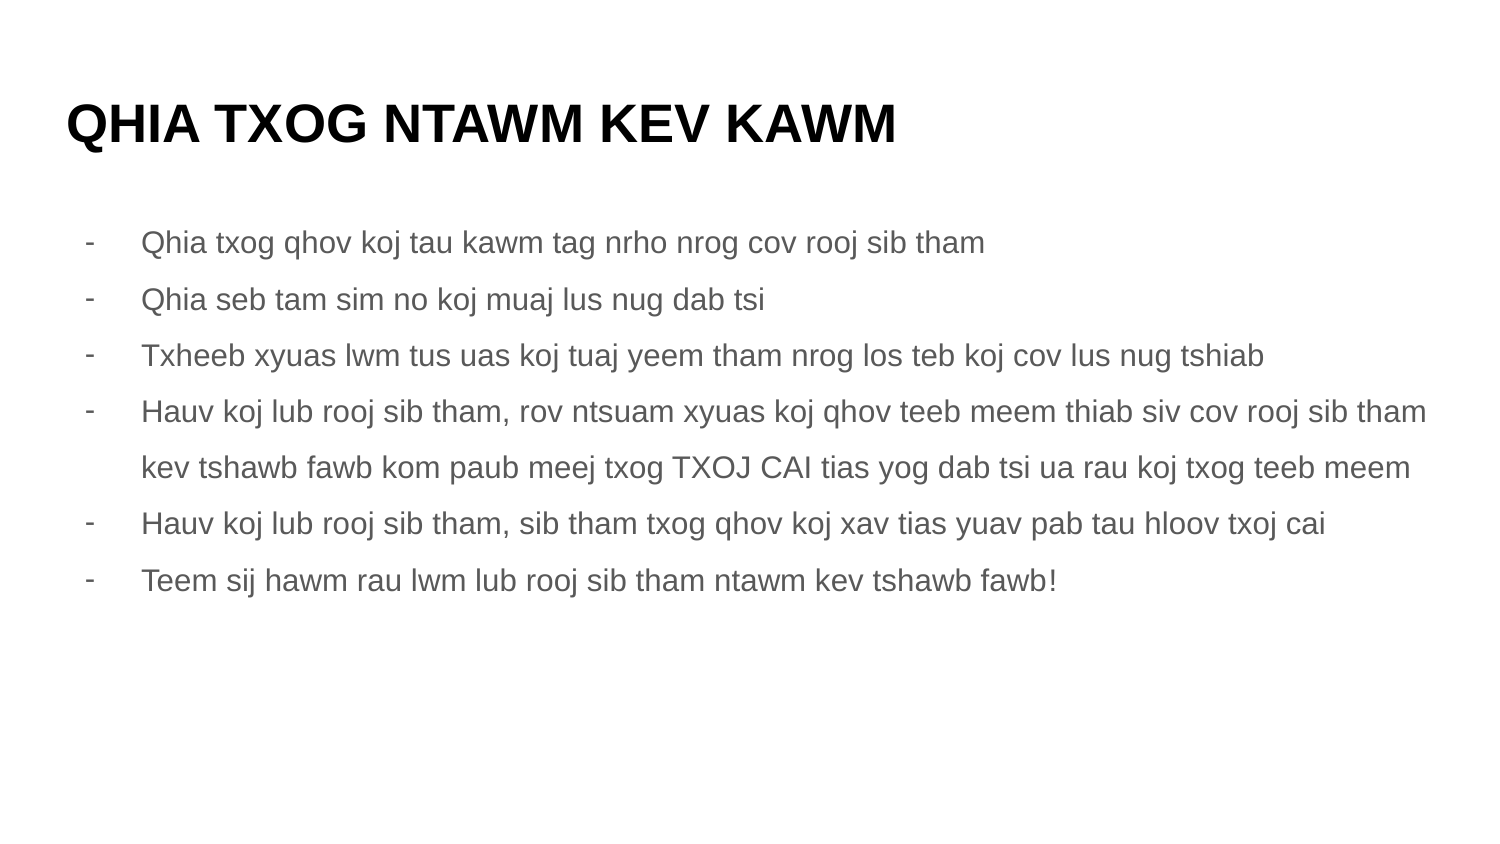

#
QHIA TXOG NTAWM KEV KAWM
Qhia txog qhov koj tau kawm tag nrho nrog cov rooj sib tham
Qhia seb tam sim no koj muaj lus nug dab tsi
Txheeb xyuas lwm tus uas koj tuaj yeem tham nrog los teb koj cov lus nug tshiab
Hauv koj lub rooj sib tham, rov ntsuam xyuas koj qhov teeb meem thiab siv cov rooj sib tham kev tshawb fawb kom paub meej txog TXOJ CAI tias yog dab tsi ua rau koj txog teeb meem
Hauv koj lub rooj sib tham, sib tham txog qhov koj xav tias yuav pab tau hloov txoj cai
Teem sij hawm rau lwm lub rooj sib tham ntawm kev tshawb fawb!